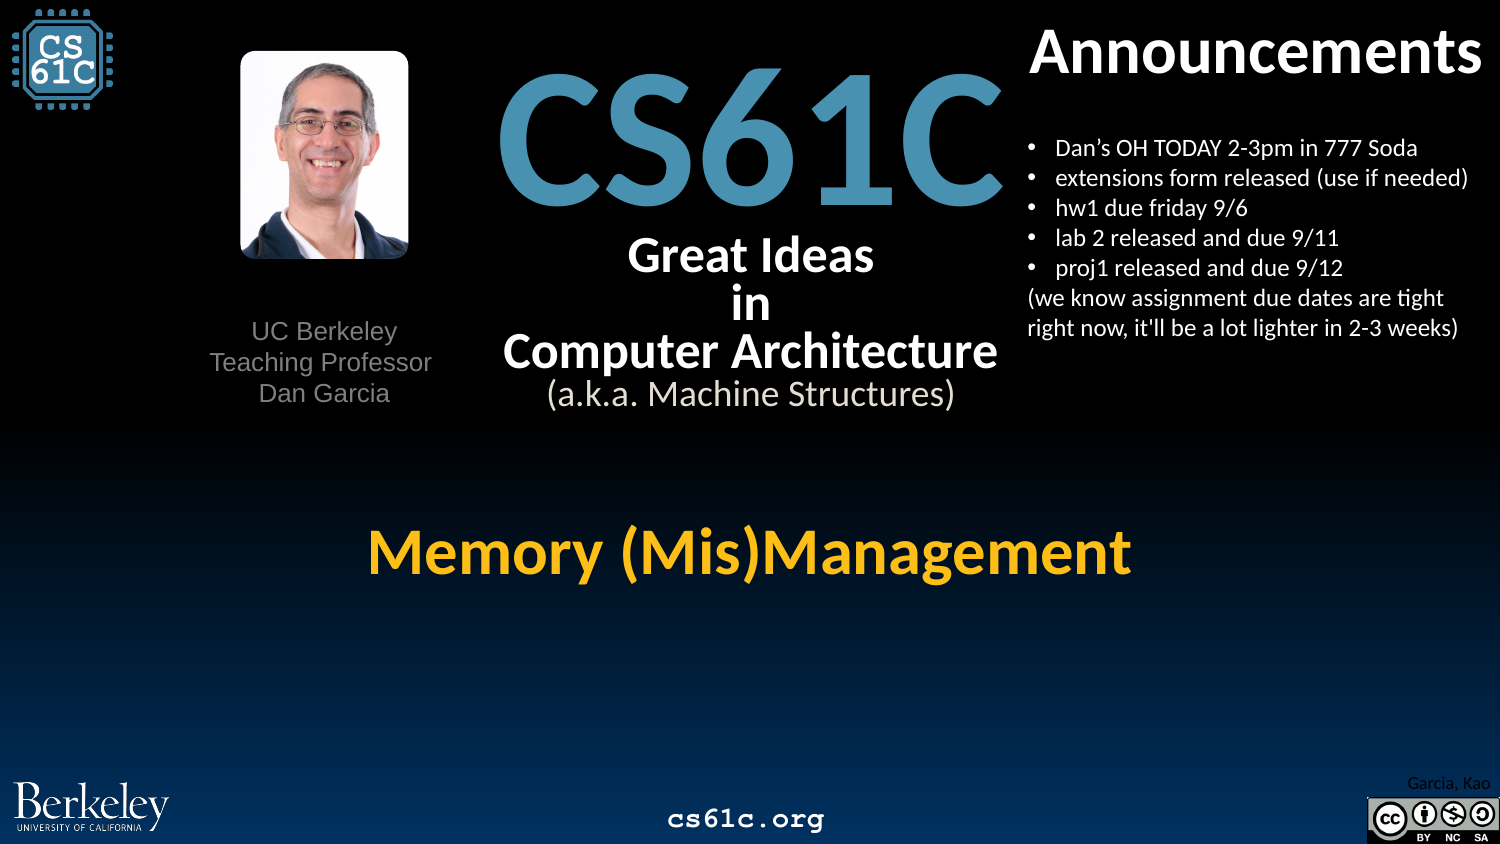

Announcements

Dan’s OH TODAY 2-3pm in 777 Soda
extensions form released (use if needed)
hw1 due friday 9/6
lab 2 released and due 9/11
proj1 released and due 9/12
(we know assignment due dates are tight right now, it'll be a lot lighter in 2-3 weeks)

# Memory (Mis)Management